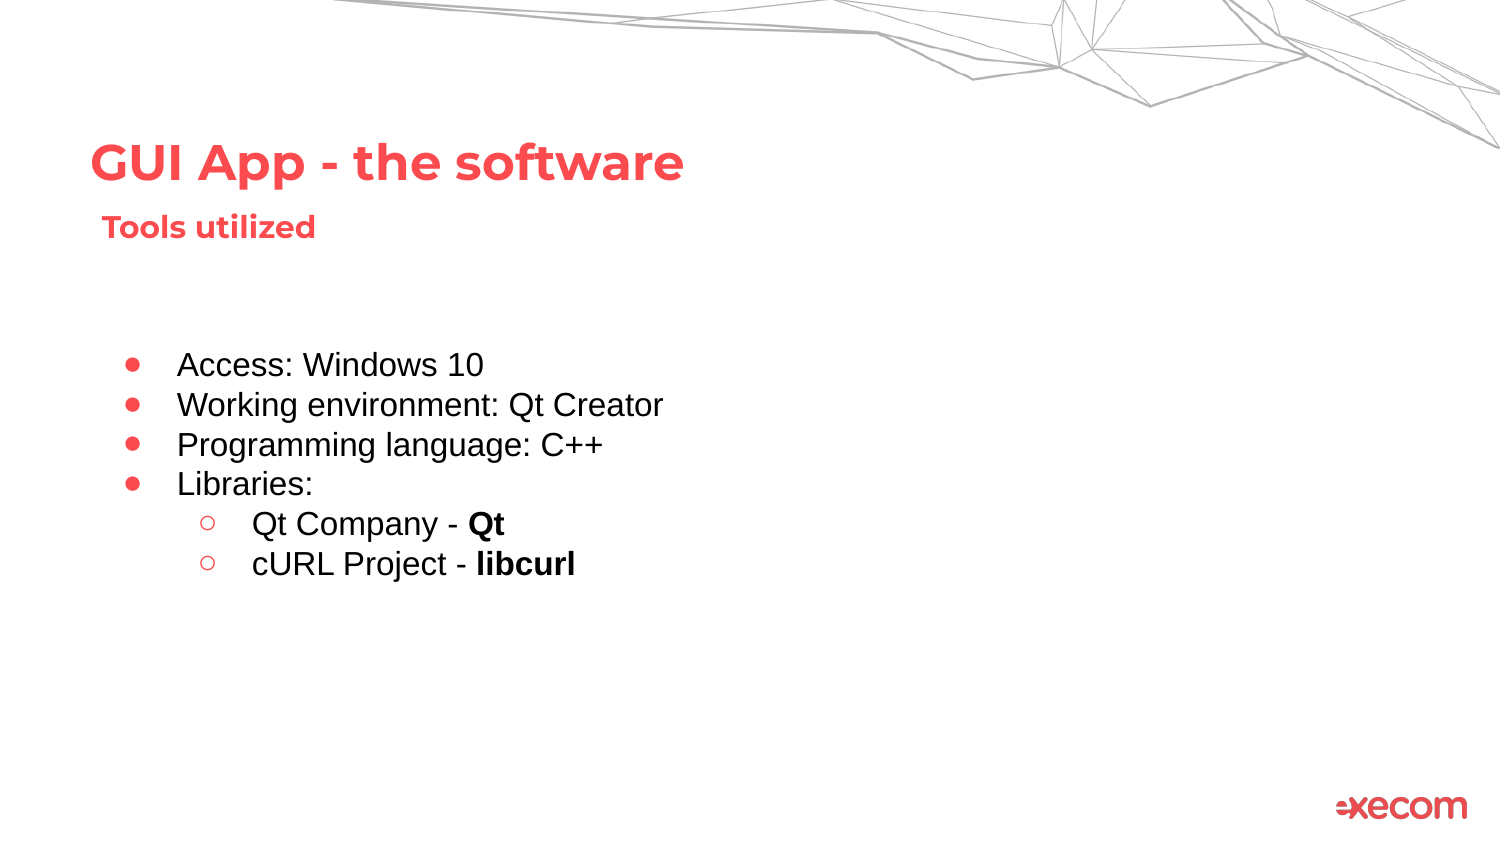

# GUI App - the software
Tools utilized
Access: Windows 10
Working environment: Qt Creator
Programming language: C++
Libraries:
Qt Company - Qt
cURL Project - libcurl